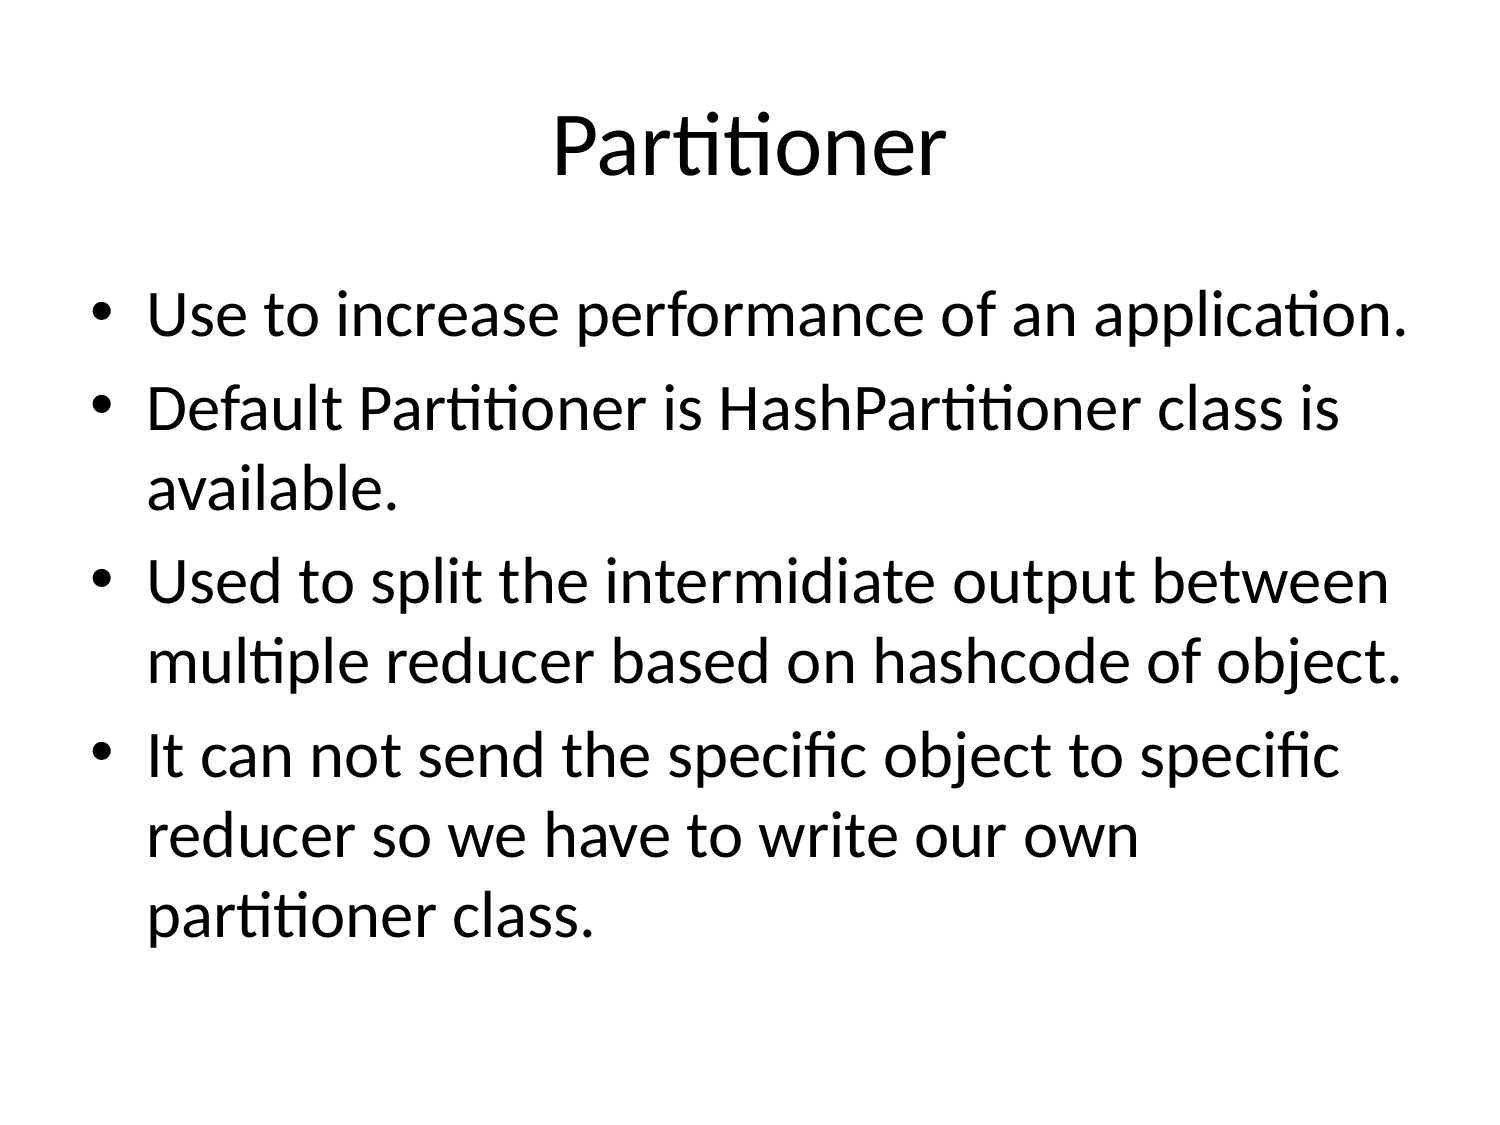

# Partitioner
Use to increase performance of an application.
Default Partitioner is HashPartitioner class is available.
Used to split the intermidiate output between multiple reducer based on hashcode of object.
It can not send the specific object to specific reducer so we have to write our own partitioner class.